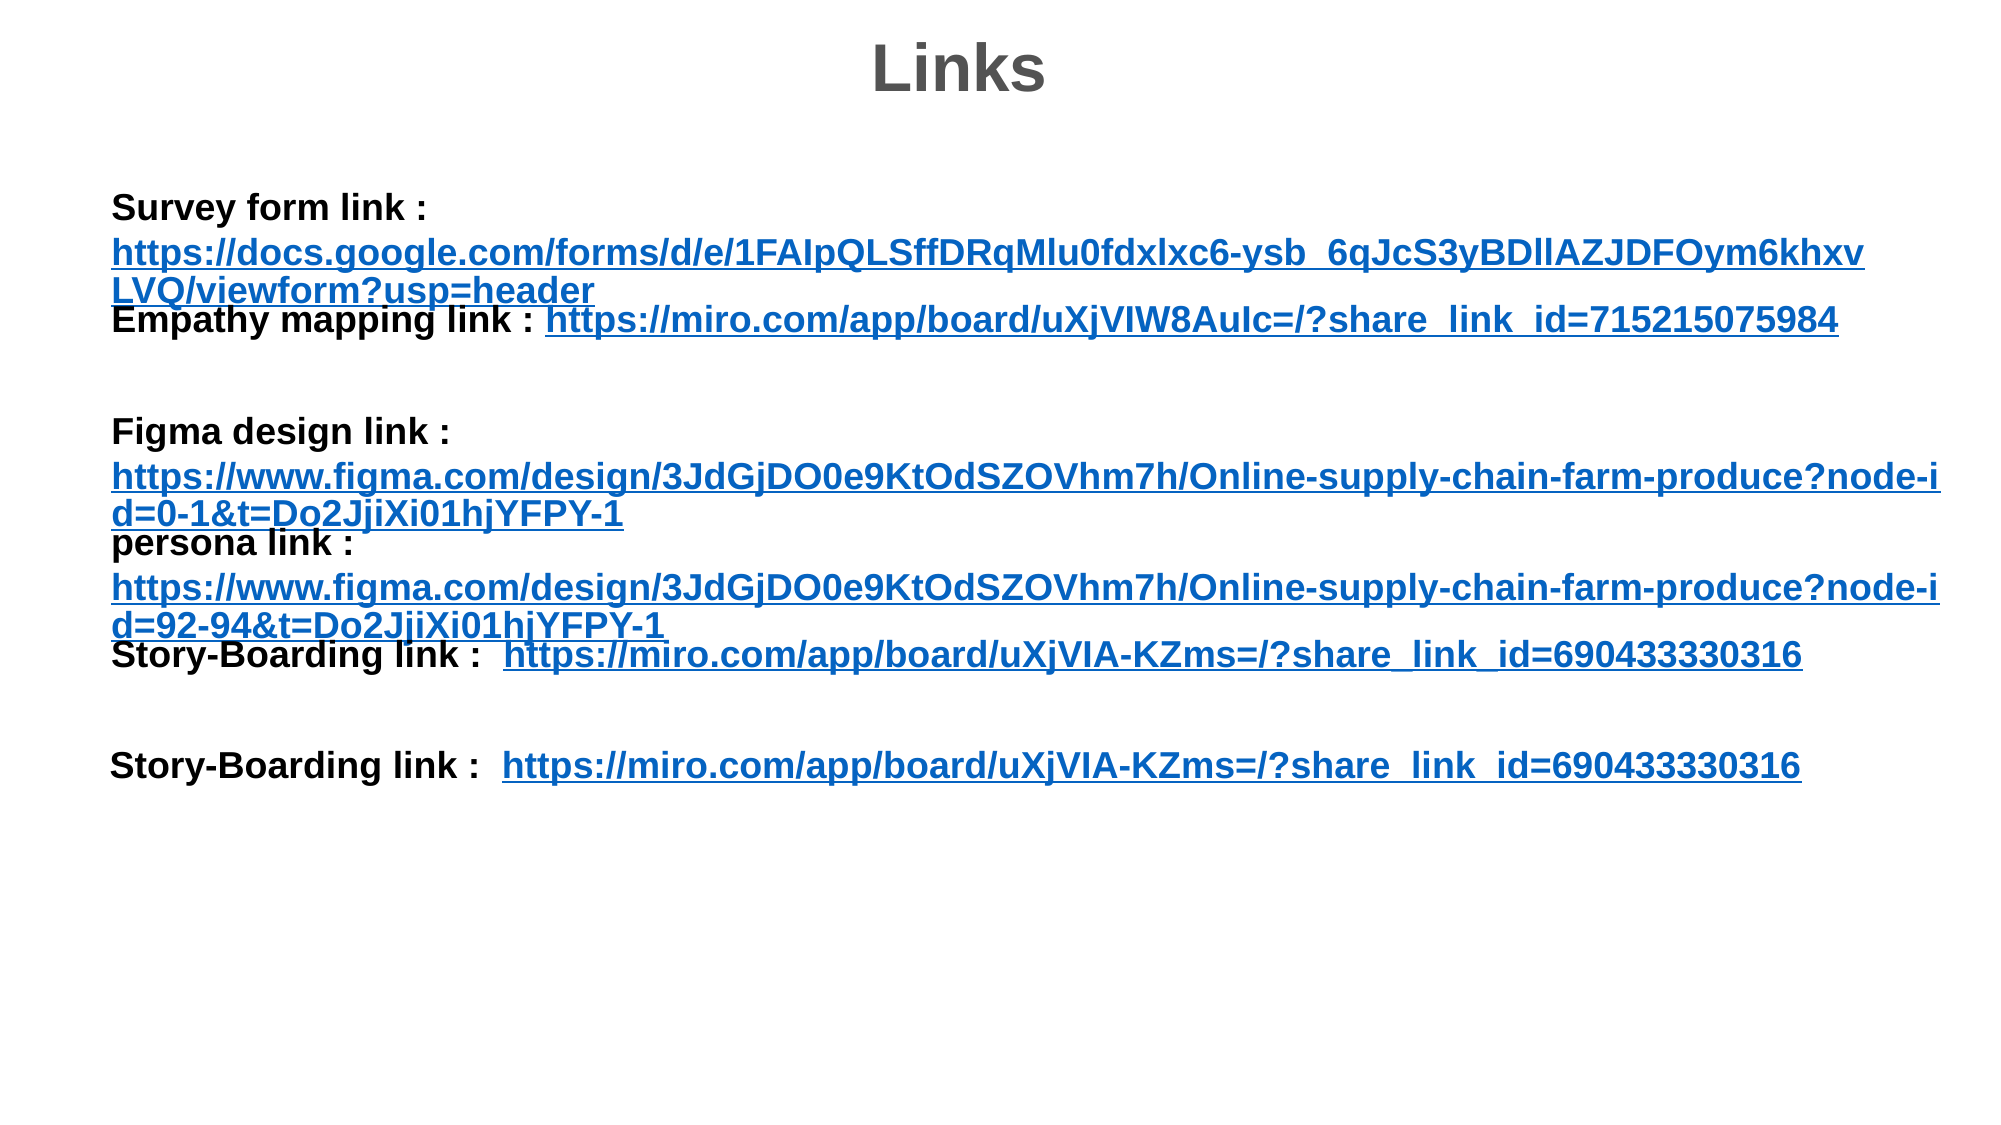

Links
Survey form link : https://docs.google.com/forms/d/e/1FAIpQLSffDRqMlu0fdxlxc6-ysb_6qJcS3yBDllAZJDFOym6khxvLVQ/viewform?usp=header
Empathy mapping link : https://miro.com/app/board/uXjVIW8AuIc=/?share_link_id=715215075984
Figma design link : https://www.figma.com/design/3JdGjDO0e9KtOdSZOVhm7h/Online-supply-chain-farm-produce?node-id=0-1&t=Do2JjiXi01hjYFPY-1
persona link : https://www.figma.com/design/3JdGjDO0e9KtOdSZOVhm7h/Online-supply-chain-farm-produce?node-id=92-94&t=Do2JjiXi01hjYFPY-1
Story-Boarding link :  https://miro.com/app/board/uXjVIA-KZms=/?share_link_id=690433330316
Story-Boarding link :  https://miro.com/app/board/uXjVIA-KZms=/?share_link_id=690433330316